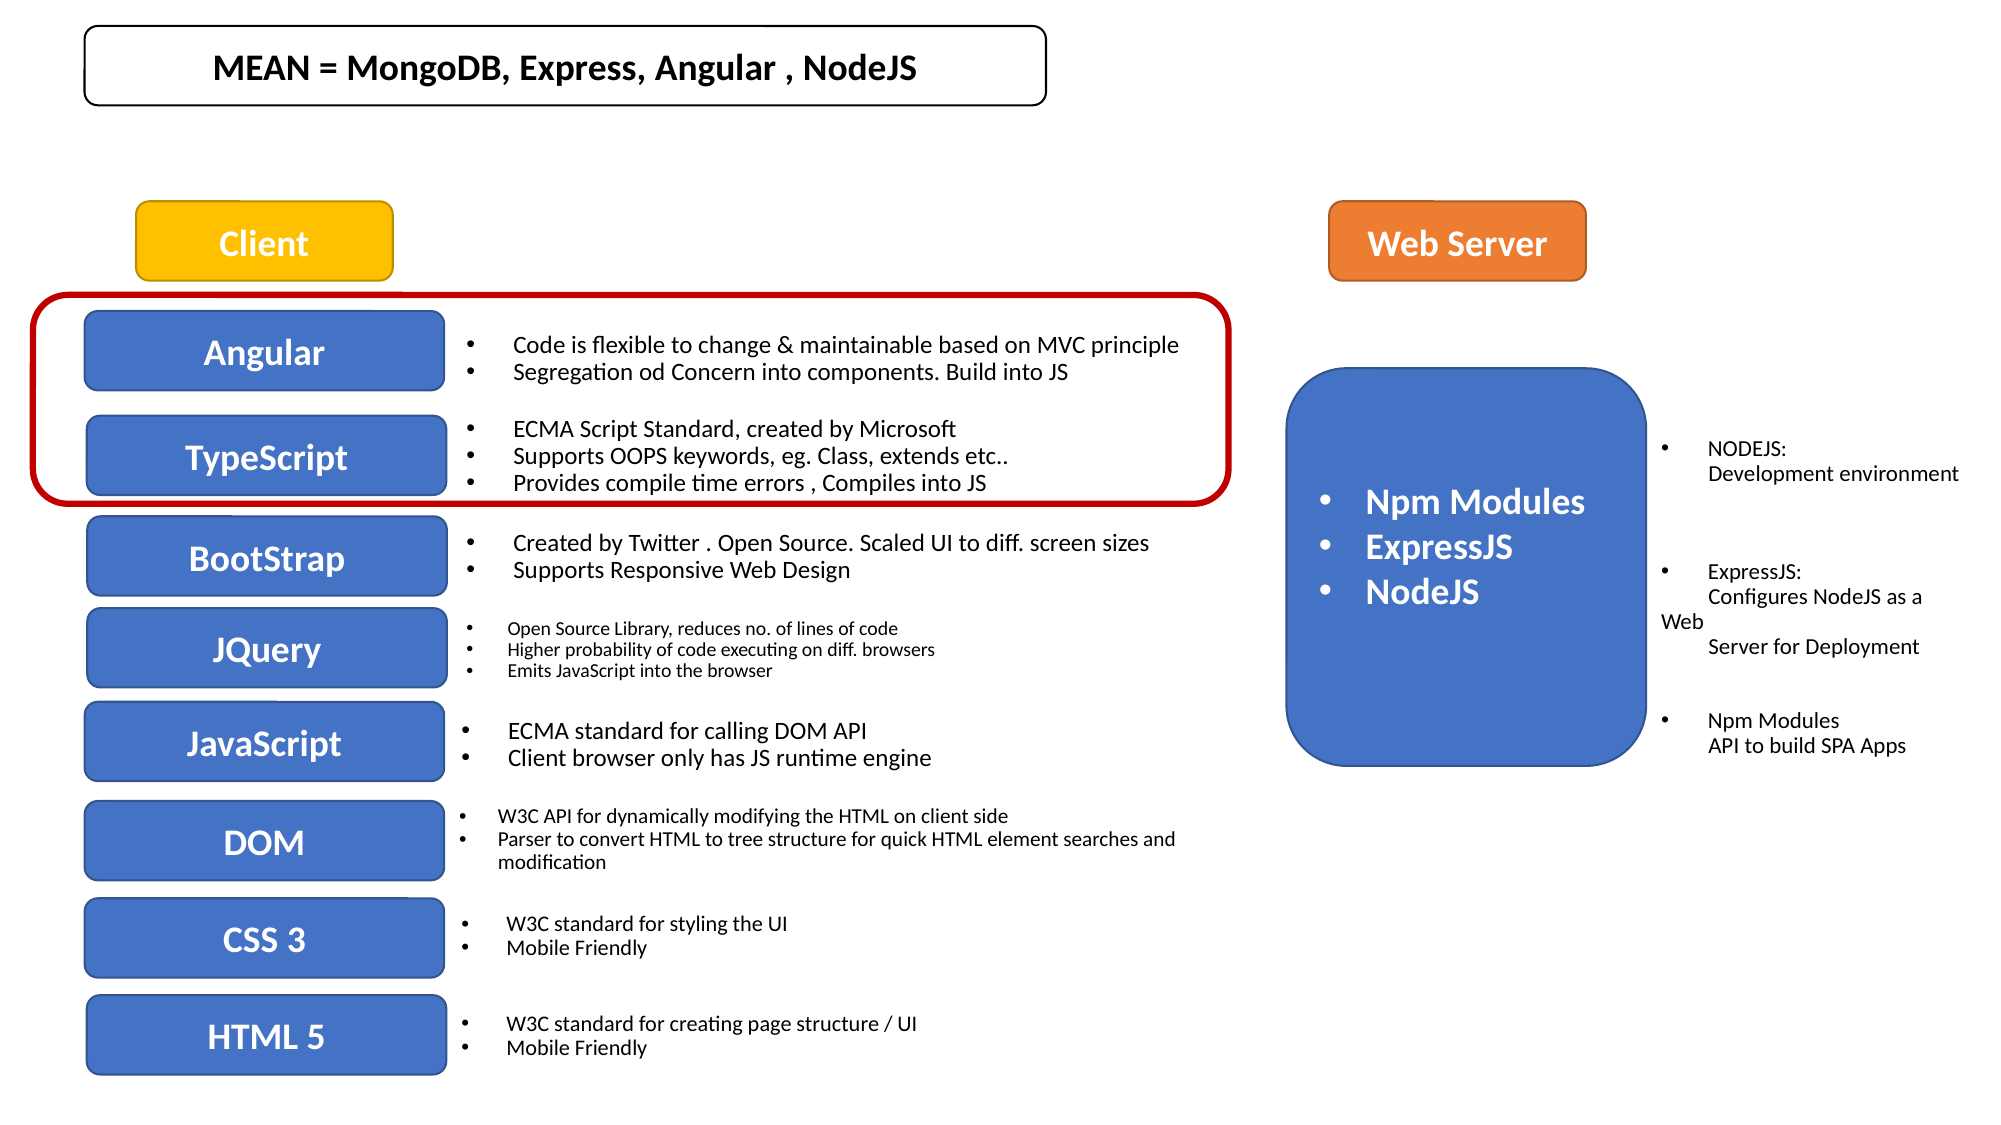

MEAN = MongoDB, Express, Angular , NodeJS
Web Server
Client

Angular
Code is flexible to change & maintainable based on MVC principle
Segregation od Concern into components. Build into JS
Npm Modules
ExpressJS
NodeJS

NODEJS:
         Development environment

ExpressJS:
         Configures NodeJS as a Web
         Server for Deployment

Npm Modules
         API to build SPA Apps

TypeScript
ECMA Script Standard, created by Microsoft
Supports OOPS keywords, eg. Class, extends etc..
Provides compile time errors , Compiles into JS
Created by Twitter . Open Source. Scaled UI to diff. screen sizes
Supports Responsive Web Design
BootStrap
JQuery
Open Source Library, reduces no. of lines of code
Higher probability of code executing on diff. browsers
Emits JavaScript into the browser
ECMA standard for calling DOM API
Client browser only has JS runtime engine
JavaScript
W3C API for dynamically modifying the HTML on client side
Parser to convert HTML to tree structure for quick HTML element searches and modification
DOM
CSS 3
W3C standard for styling the UI
Mobile Friendly
HTML 5
W3C standard for creating page structure / UI
Mobile Friendly